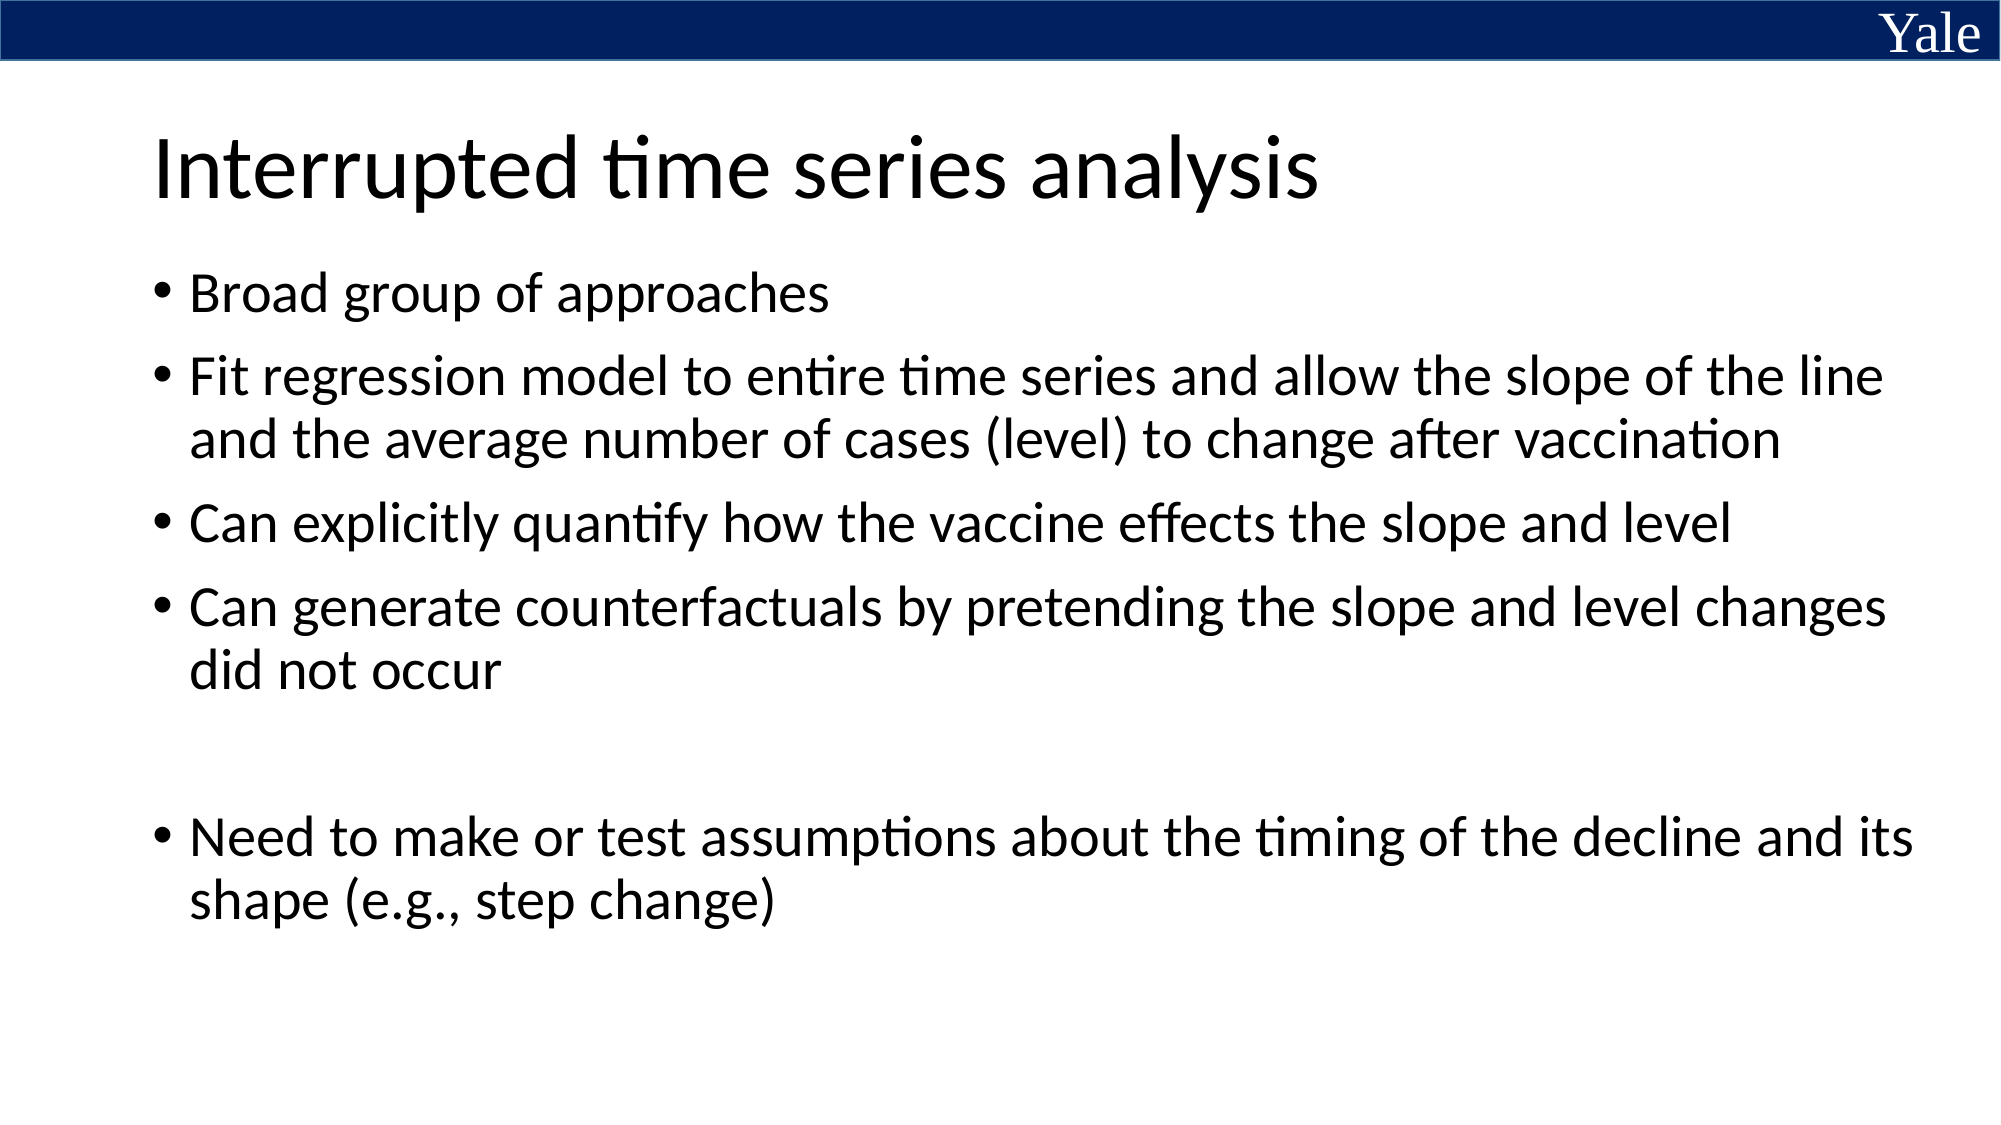

# Interrupted time series analysis
Broad group of approaches
Fit regression model to entire time series and allow the slope of the line and the average number of cases (level) to change after vaccination
Can explicitly quantify how the vaccine effects the slope and level
Can generate counterfactuals by pretending the slope and level changes did not occur

Need to make or test assumptions about the timing of the decline and its shape (e.g., step change)